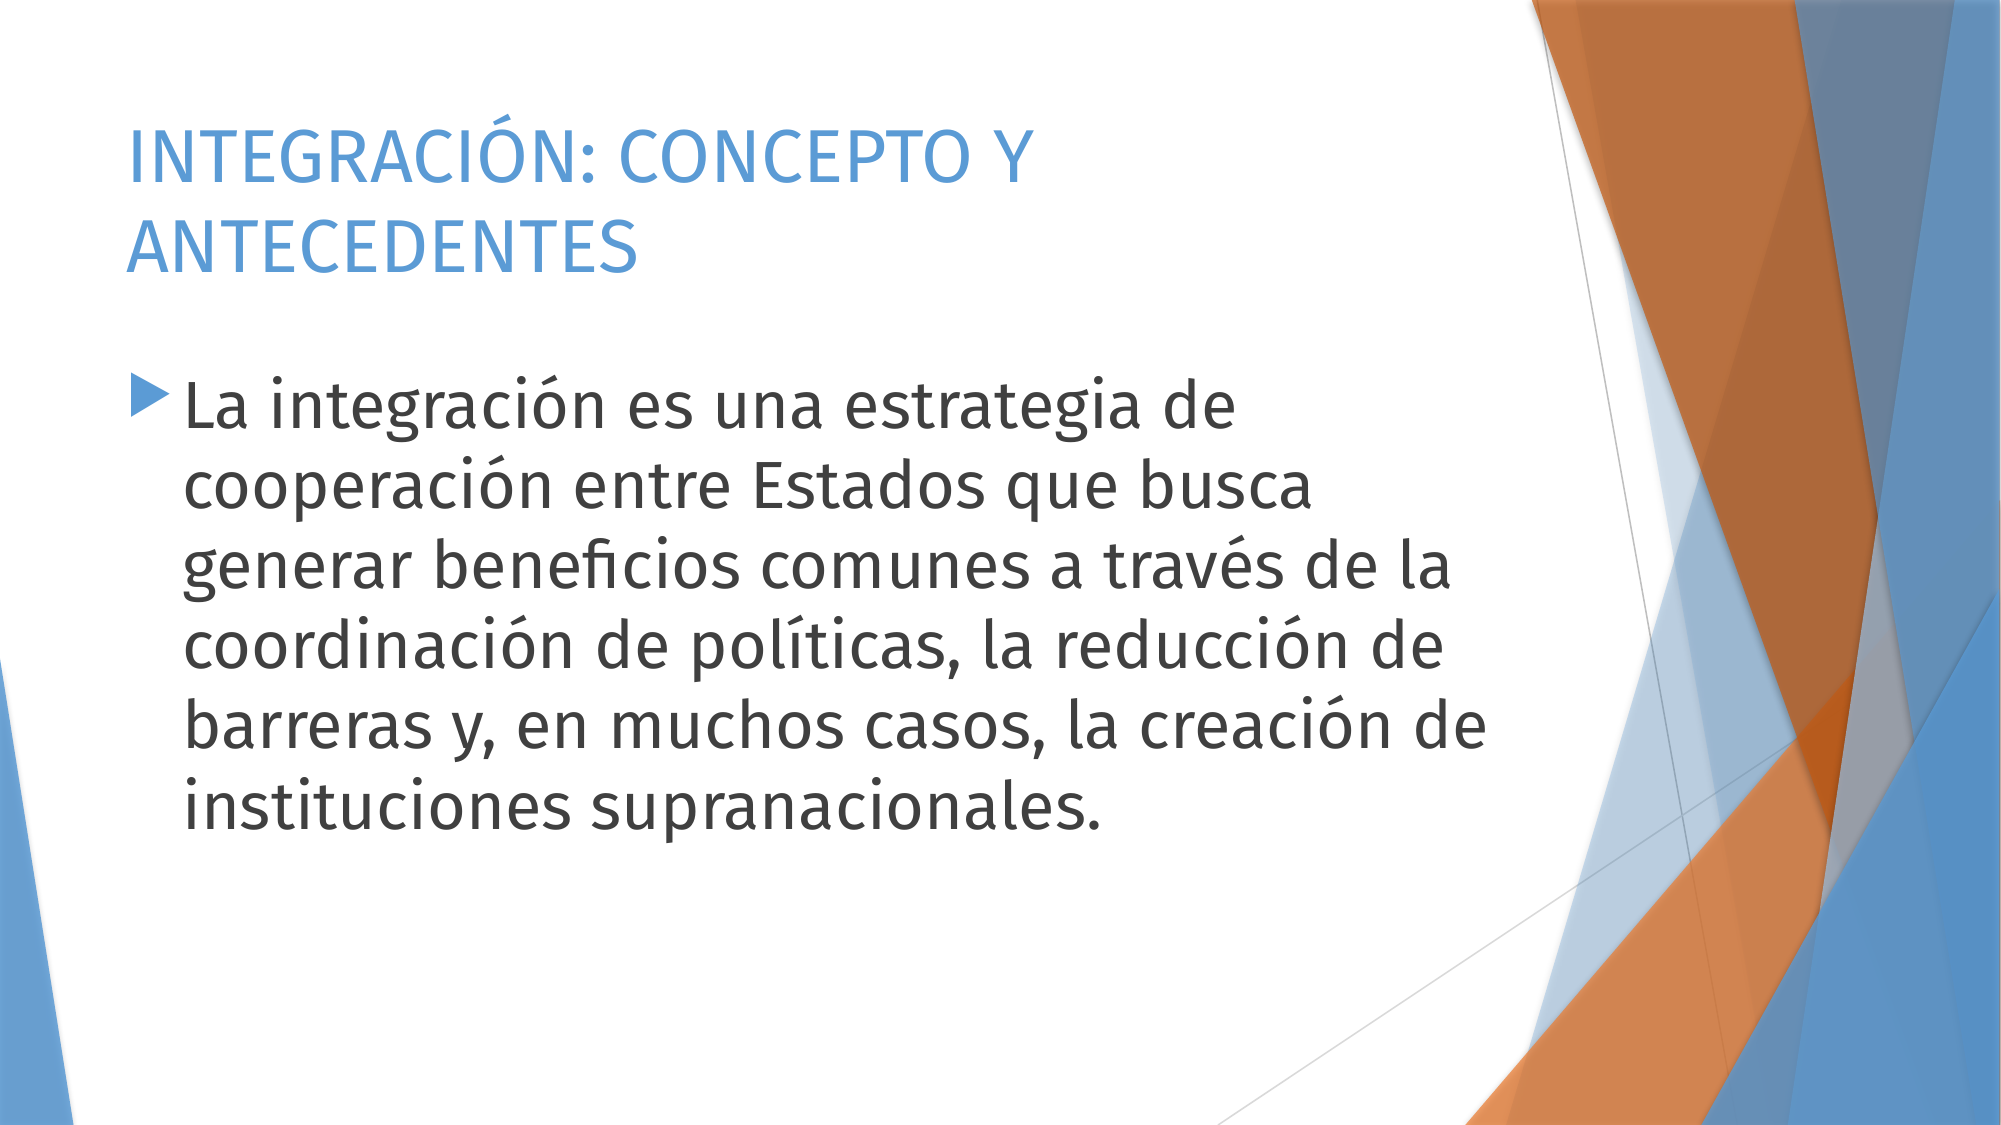

# INTEGRACIÓN: CONCEPTO Y ANTECEDENTES
La integración es una estrategia de cooperación entre Estados que busca generar beneficios comunes a través de la coordinación de políticas, la reducción de barreras y, en muchos casos, la creación de instituciones supranacionales.